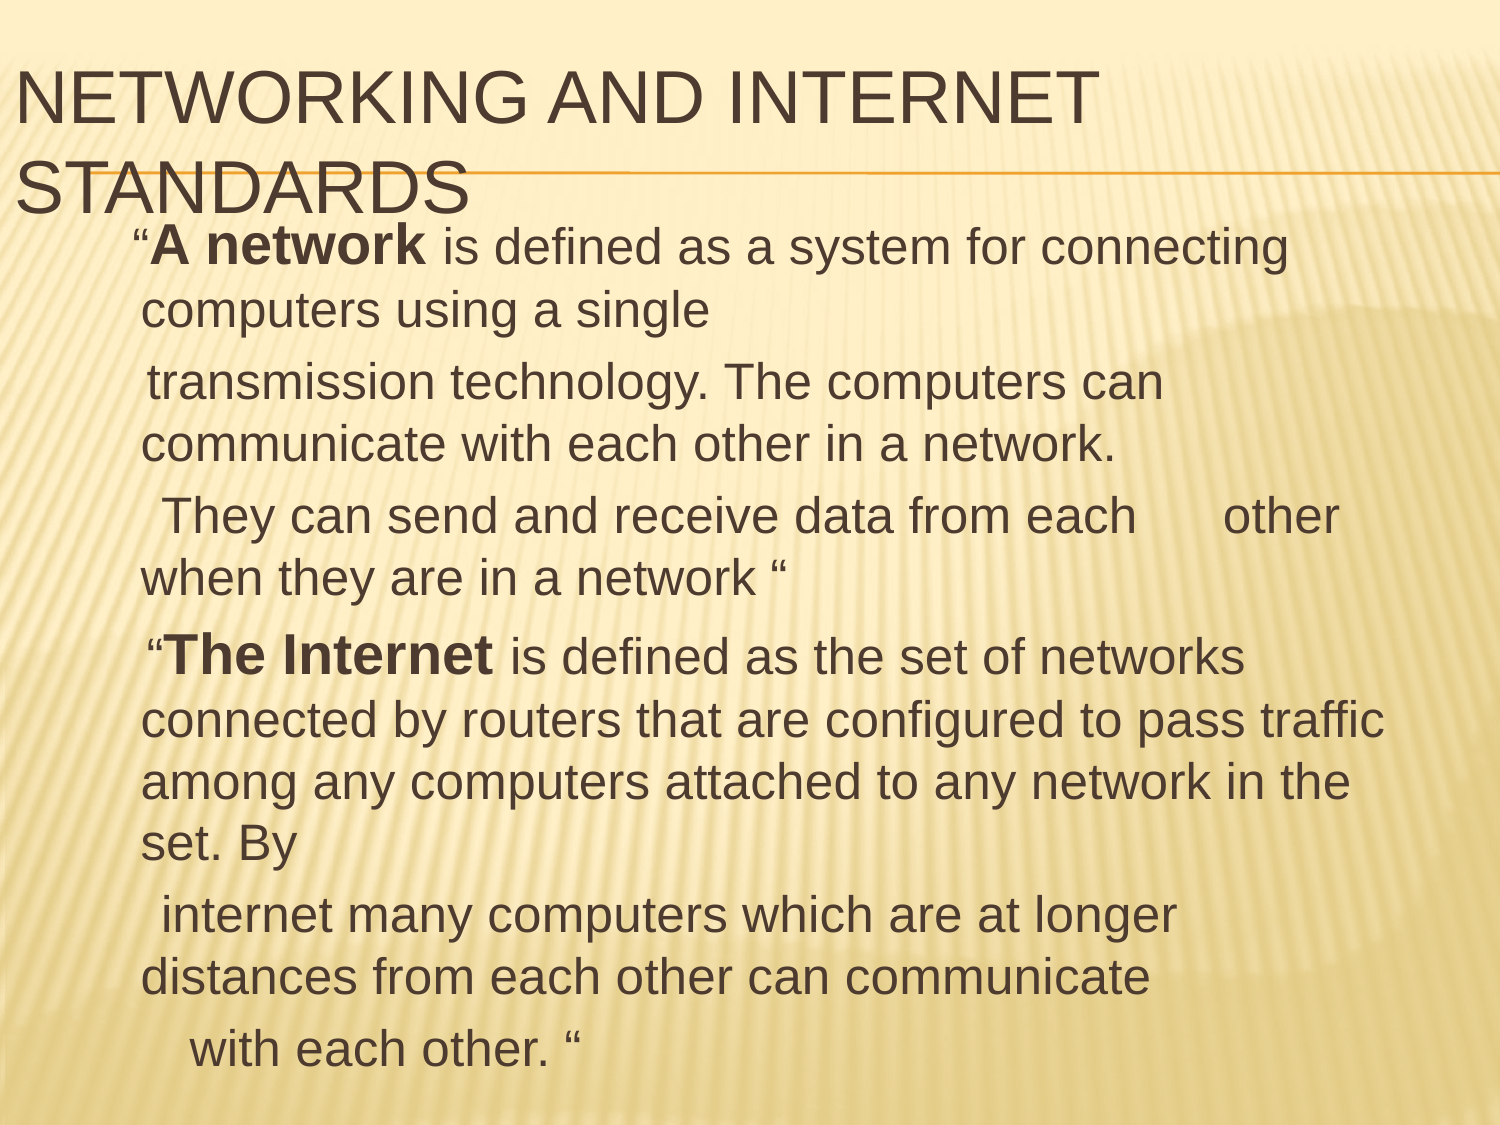

# Networking and Internet Standards
   “A network is defined as a system for connecting computers using a single
    transmission technology. The computers can communicate with each other in a network.
     They can send and receive data from each      other when they are in a network “
    “The Internet is defined as the set of networks connected by routers that are configured to pass traffic among any computers attached to any network in the set. By
     internet many computers which are at longer distances from each other can communicate
       with each other. “